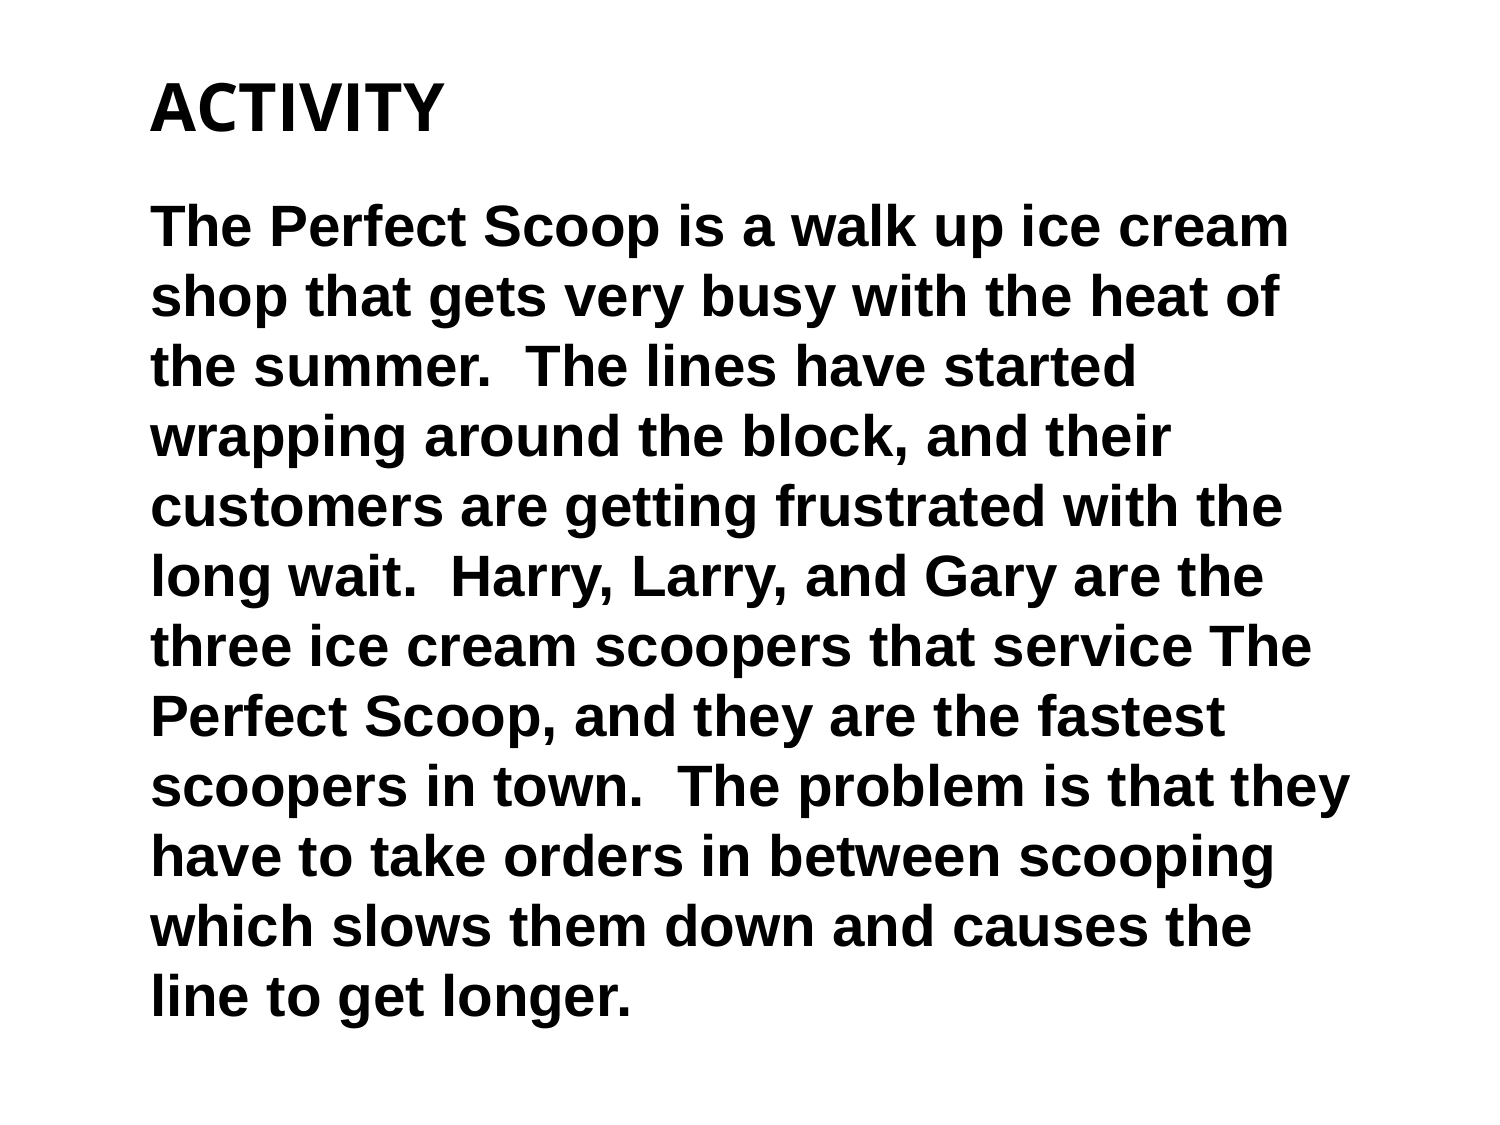

# Activity
The Perfect Scoop is a walk up ice cream shop that gets very busy with the heat of the summer.  The lines have started wrapping around the block, and their customers are getting frustrated with the long wait.  Harry, Larry, and Gary are the three ice cream scoopers that service The Perfect Scoop, and they are the fastest scoopers in town.  The problem is that they have to take orders in between scooping which slows them down and causes the line to get longer.